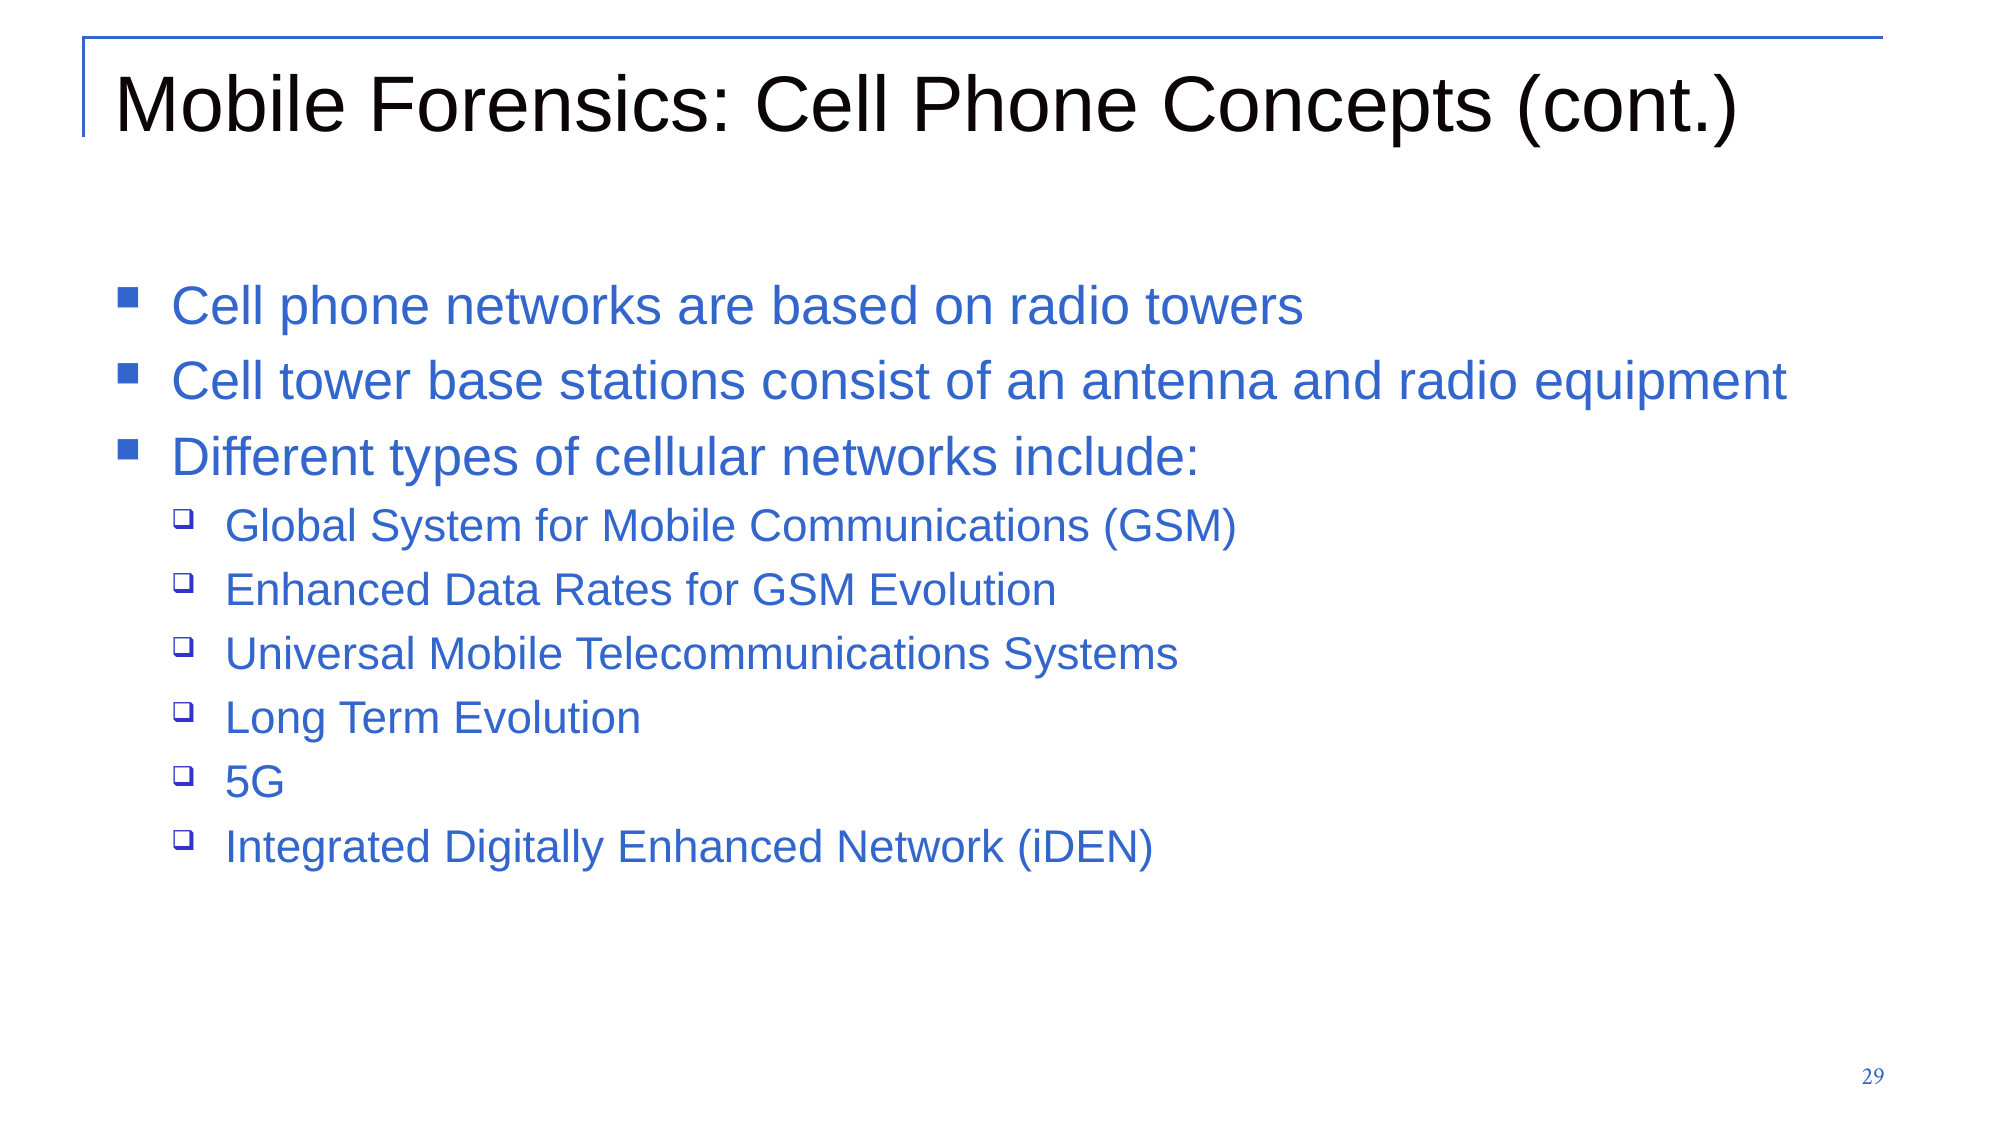

# Mobile Forensics: Cell Phone Concepts (cont.)
Cell phone networks are based on radio towers
Cell tower base stations consist of an antenna and radio equipment
Different types of cellular networks include:
Global System for Mobile Communications (GSM)
Enhanced Data Rates for GSM Evolution
Universal Mobile Telecommunications Systems
Long Term Evolution
5G
Integrated Digitally Enhanced Network (iDEN)
29